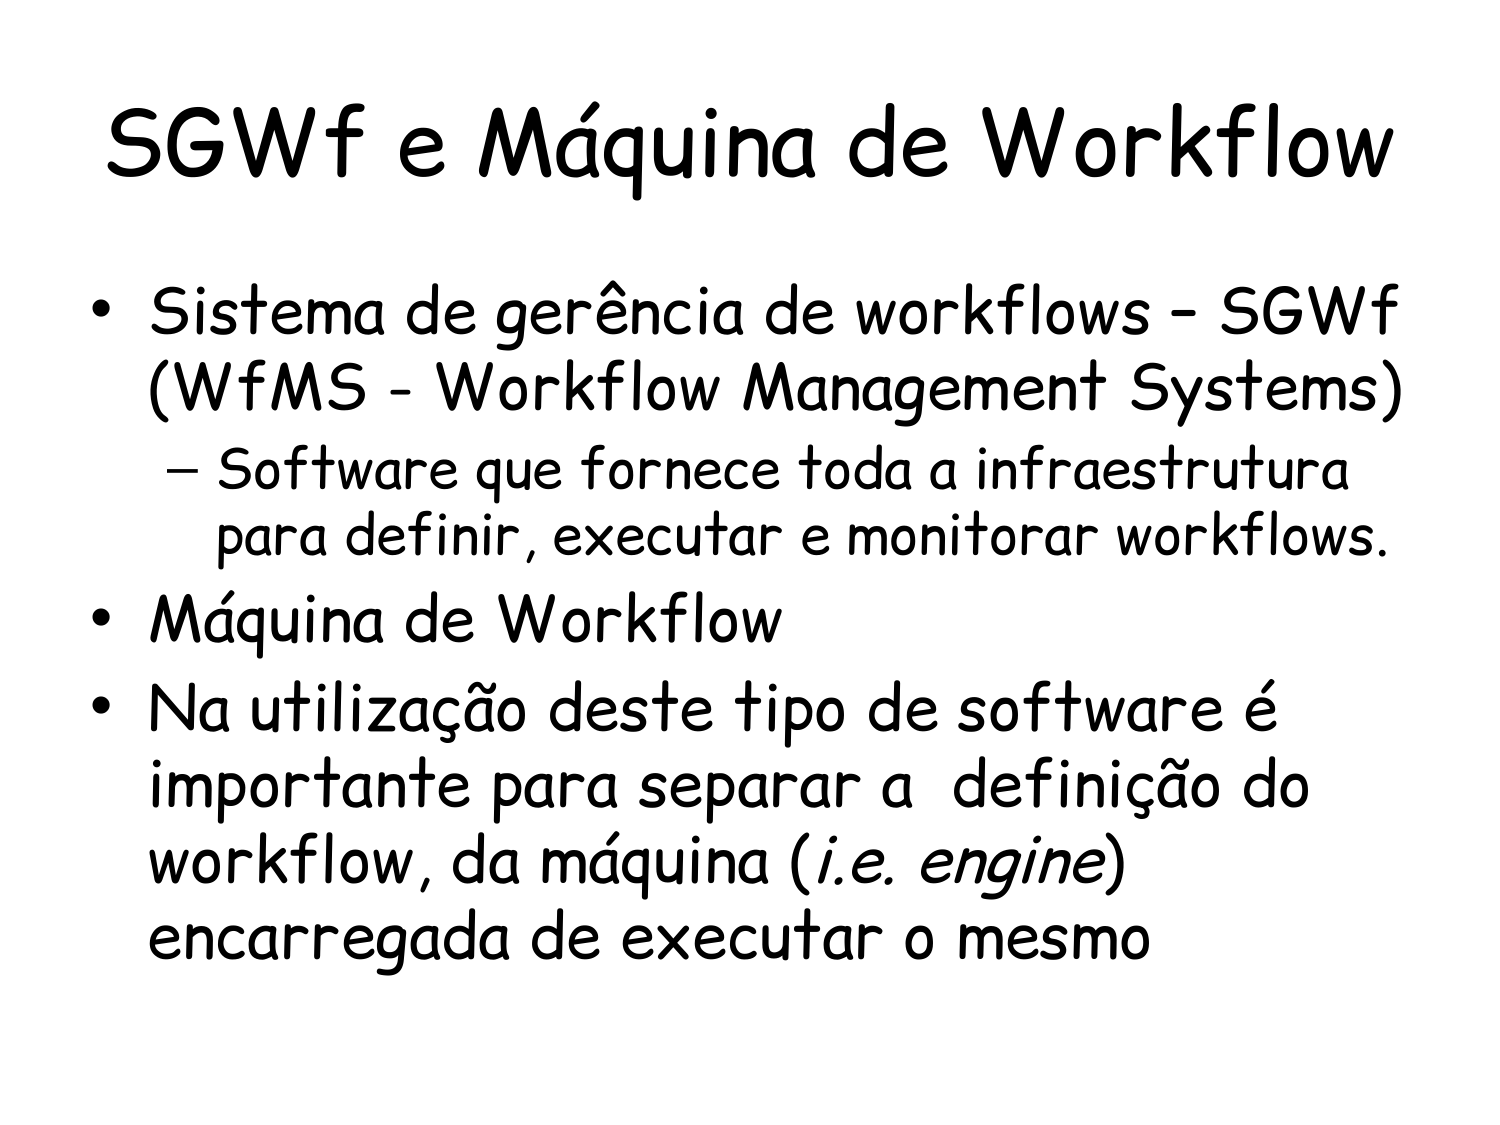

# SGWf e Máquina de Workflow
Sistema de gerência de workflows – SGWf (WfMS - Workflow Management Systems)
Software que fornece toda a infraestrutura para definir, executar e monitorar workflows.
Máquina de Workflow
Na utilização deste tipo de software é importante para separar a  definição do workflow, da máquina (i.e. engine) encarregada de executar o mesmo